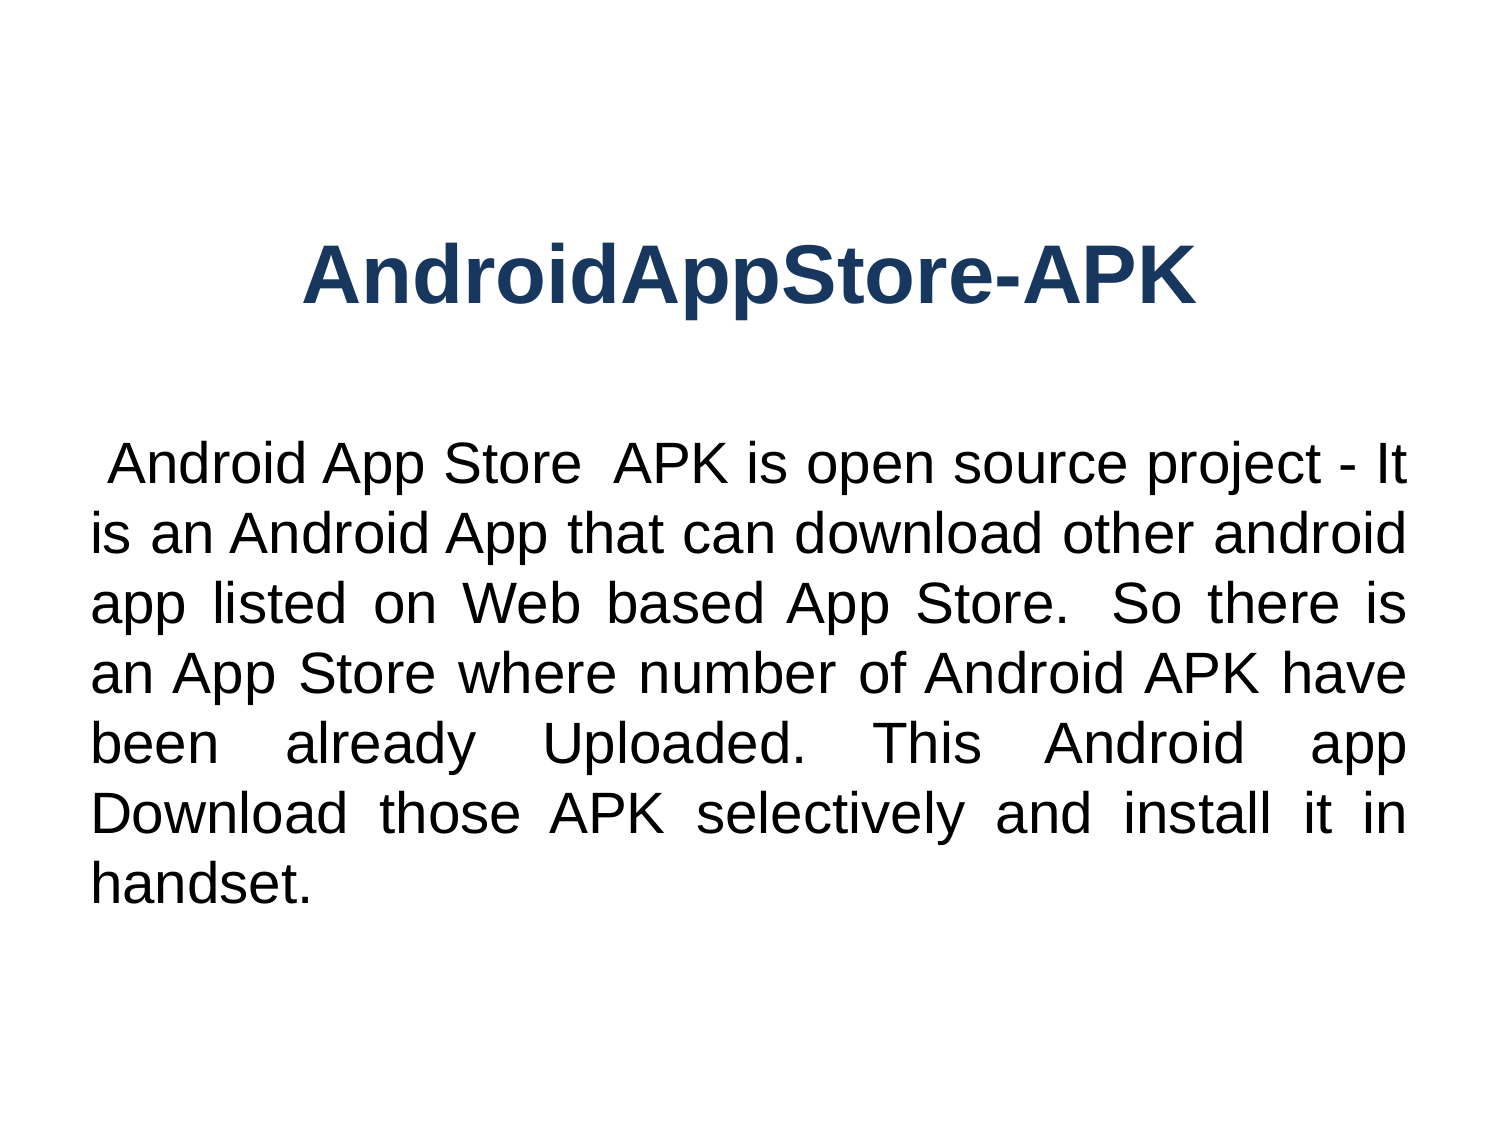

AndroidAppStore-APK

 Android App Store  APK is open source project - It is an Android App that can download other android app listed on Web based App Store.  So there is an App Store where number of Android APK have been already Uploaded. This Android app Download those APK selectively and install it in handset.